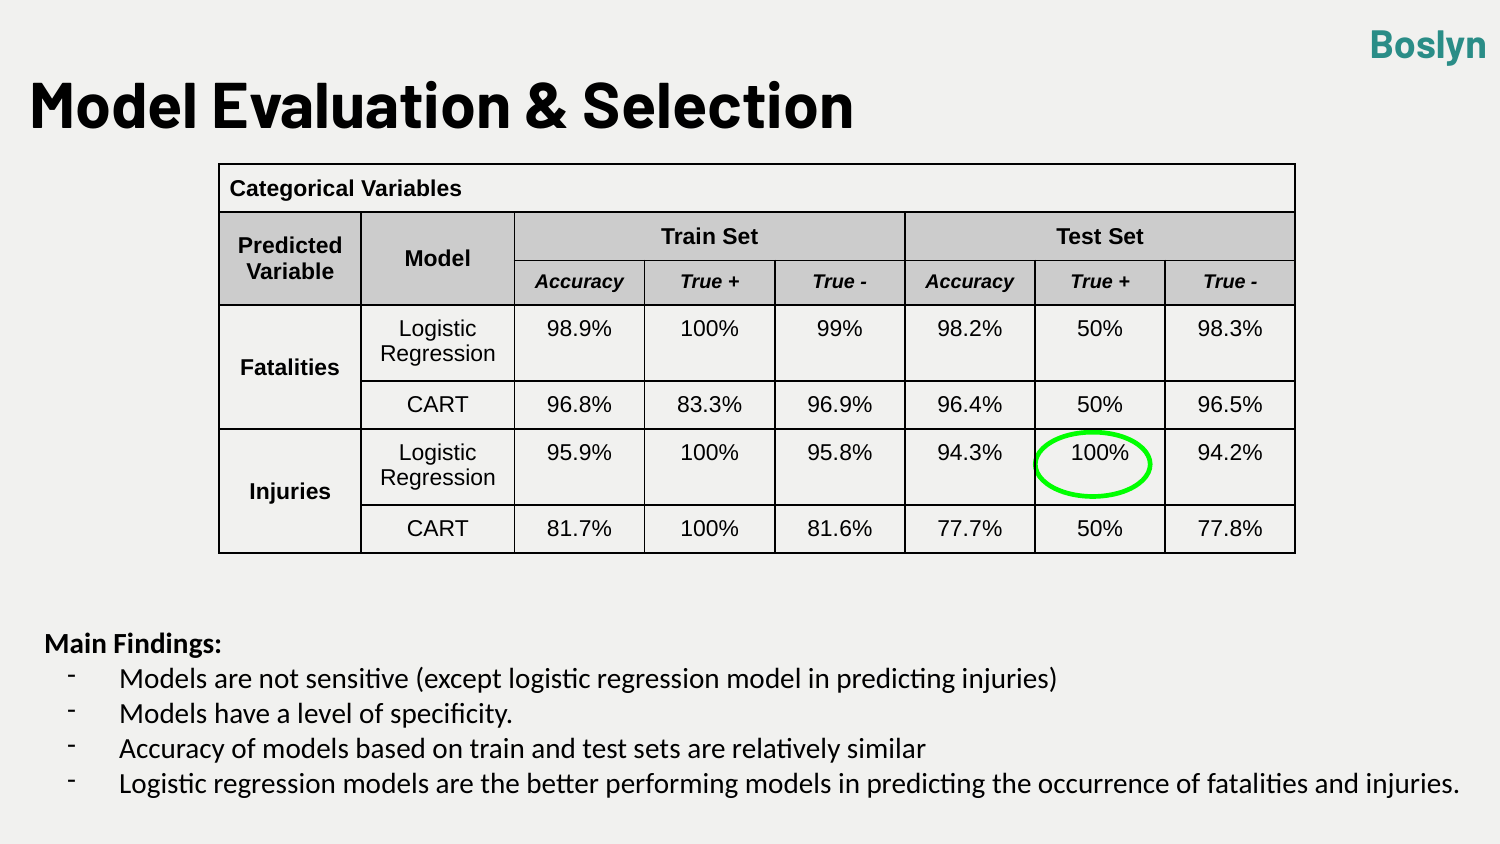

Boslyn
Model Evaluation & Selection
| Categorical Variables |  |  |  |  |  |  |  |
| --- | --- | --- | --- | --- | --- | --- | --- |
| Predicted Variable | Model | Train Set |  |  | Test Set |  |  |
|  |  | Accuracy | True + | True - | Accuracy | True + | True - |
| Fatalities | Logistic Regression | 98.9% | 100% | 99% | 98.2% | 50% | 98.3% |
|  | CART | 96.8% | 83.3% | 96.9% | 96.4% | 50% | 96.5% |
| Injuries | Logistic Regression | 95.9% | 100% | 95.8% | 94.3% | 100% | 94.2% |
|  | CART | 81.7% | 100% | 81.6% | 77.7% | 50% | 77.8% |

Main Findings:
Models are not sensitive (except logistic regression model in predicting injuries)
Models have a level of specificity.
Accuracy of models based on train and test sets are relatively similar
Logistic regression models are the better performing models in predicting the occurrence of fatalities and injuries.